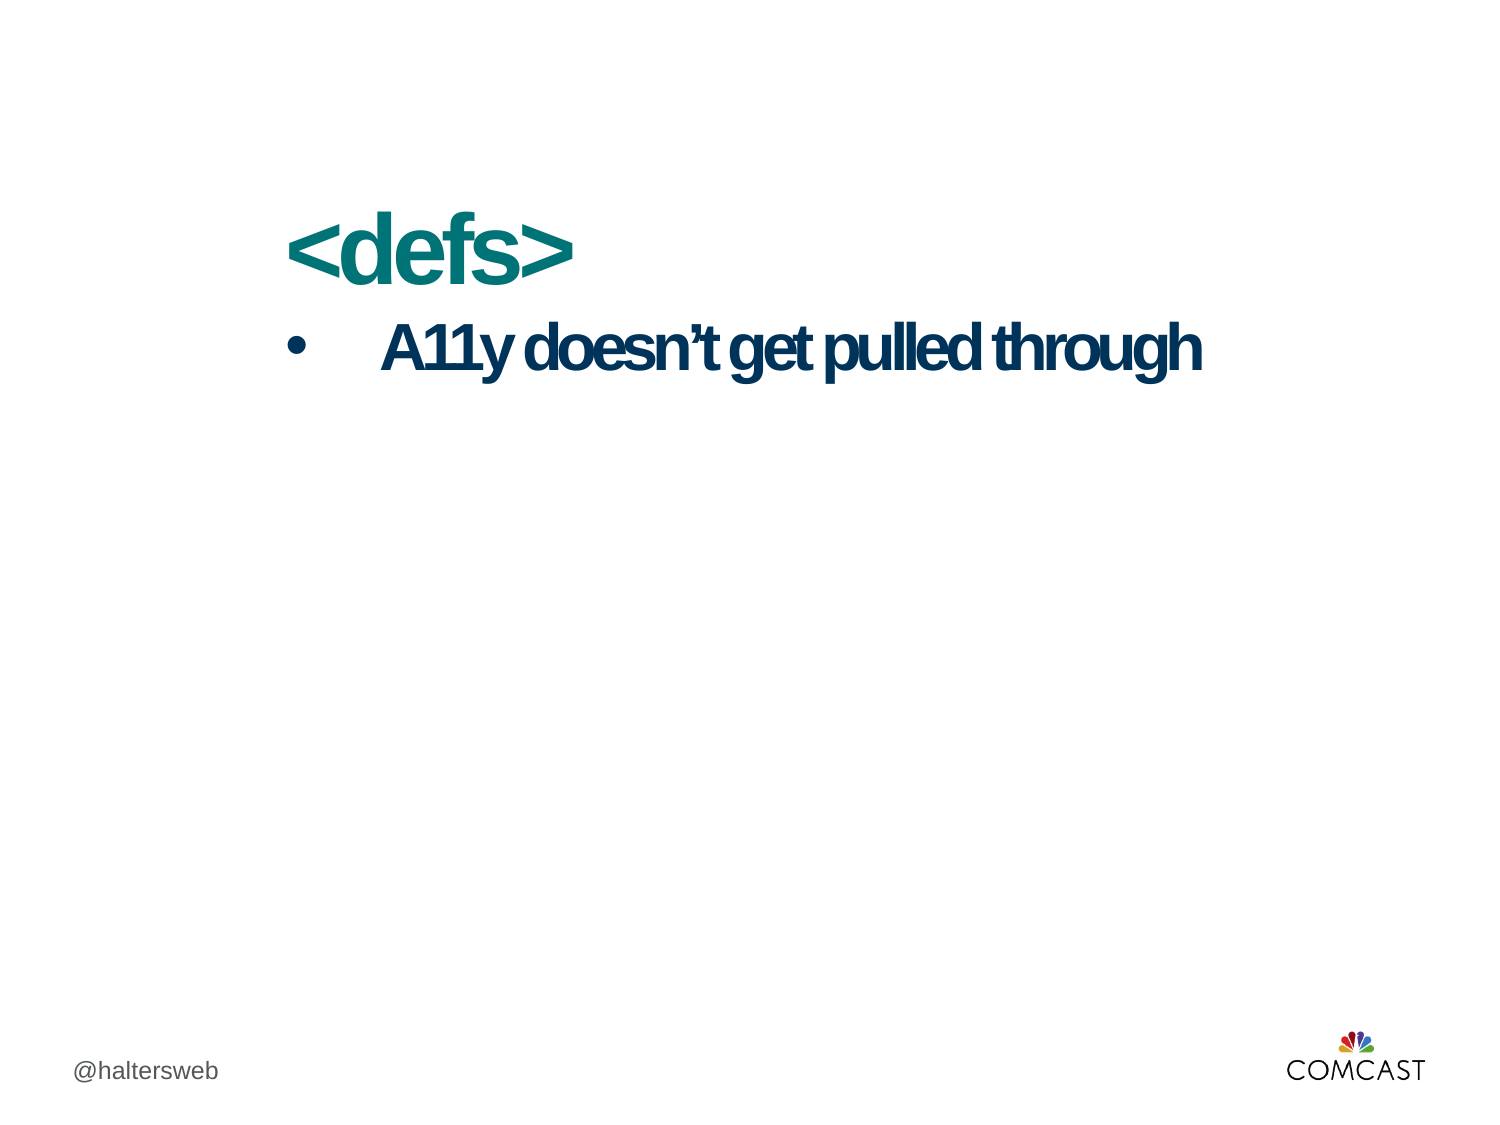

<defs>
A11y doesn’t get pulled through
@haltersweb